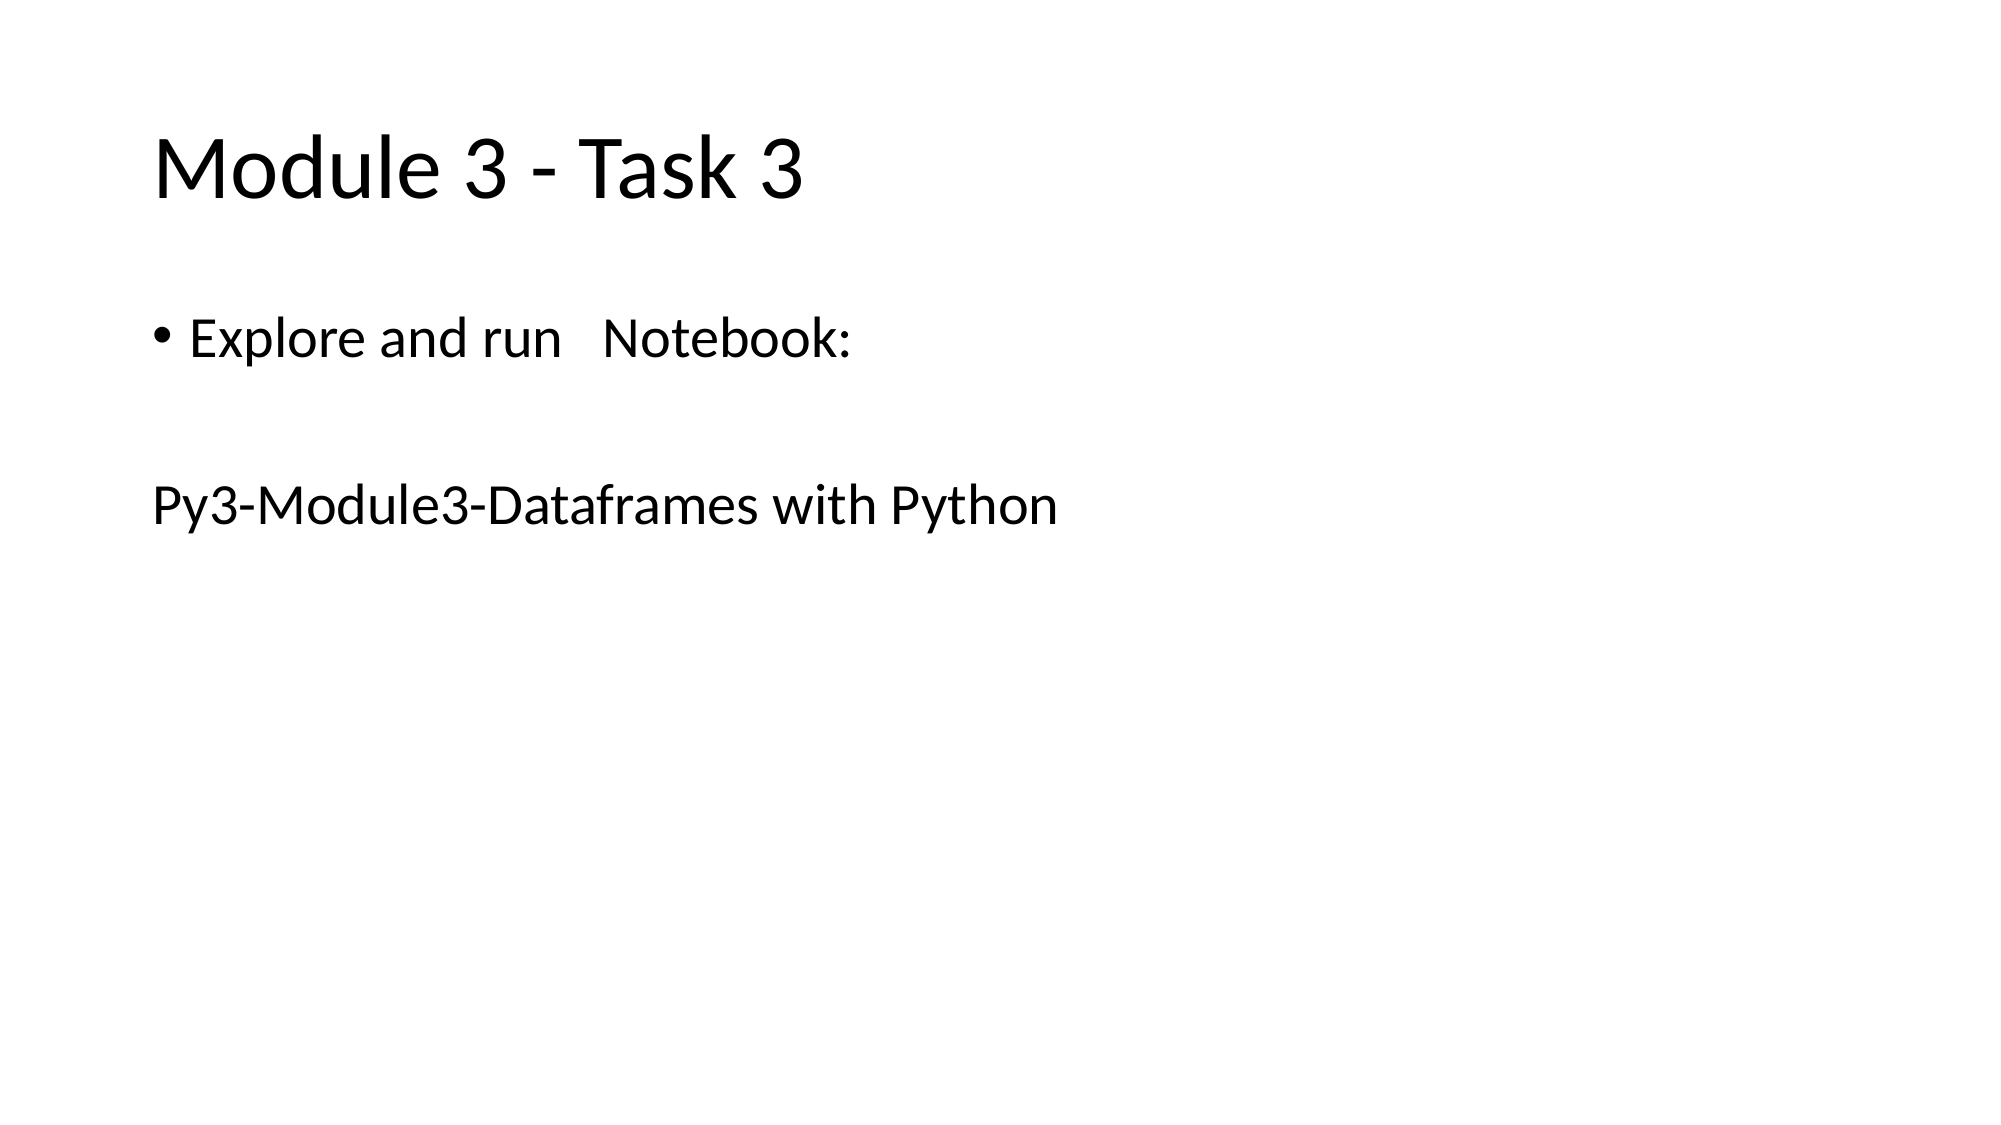

# Module 3 - Task 3
Explore and run   Notebook:

Py3-Module3-Dataframes with Python